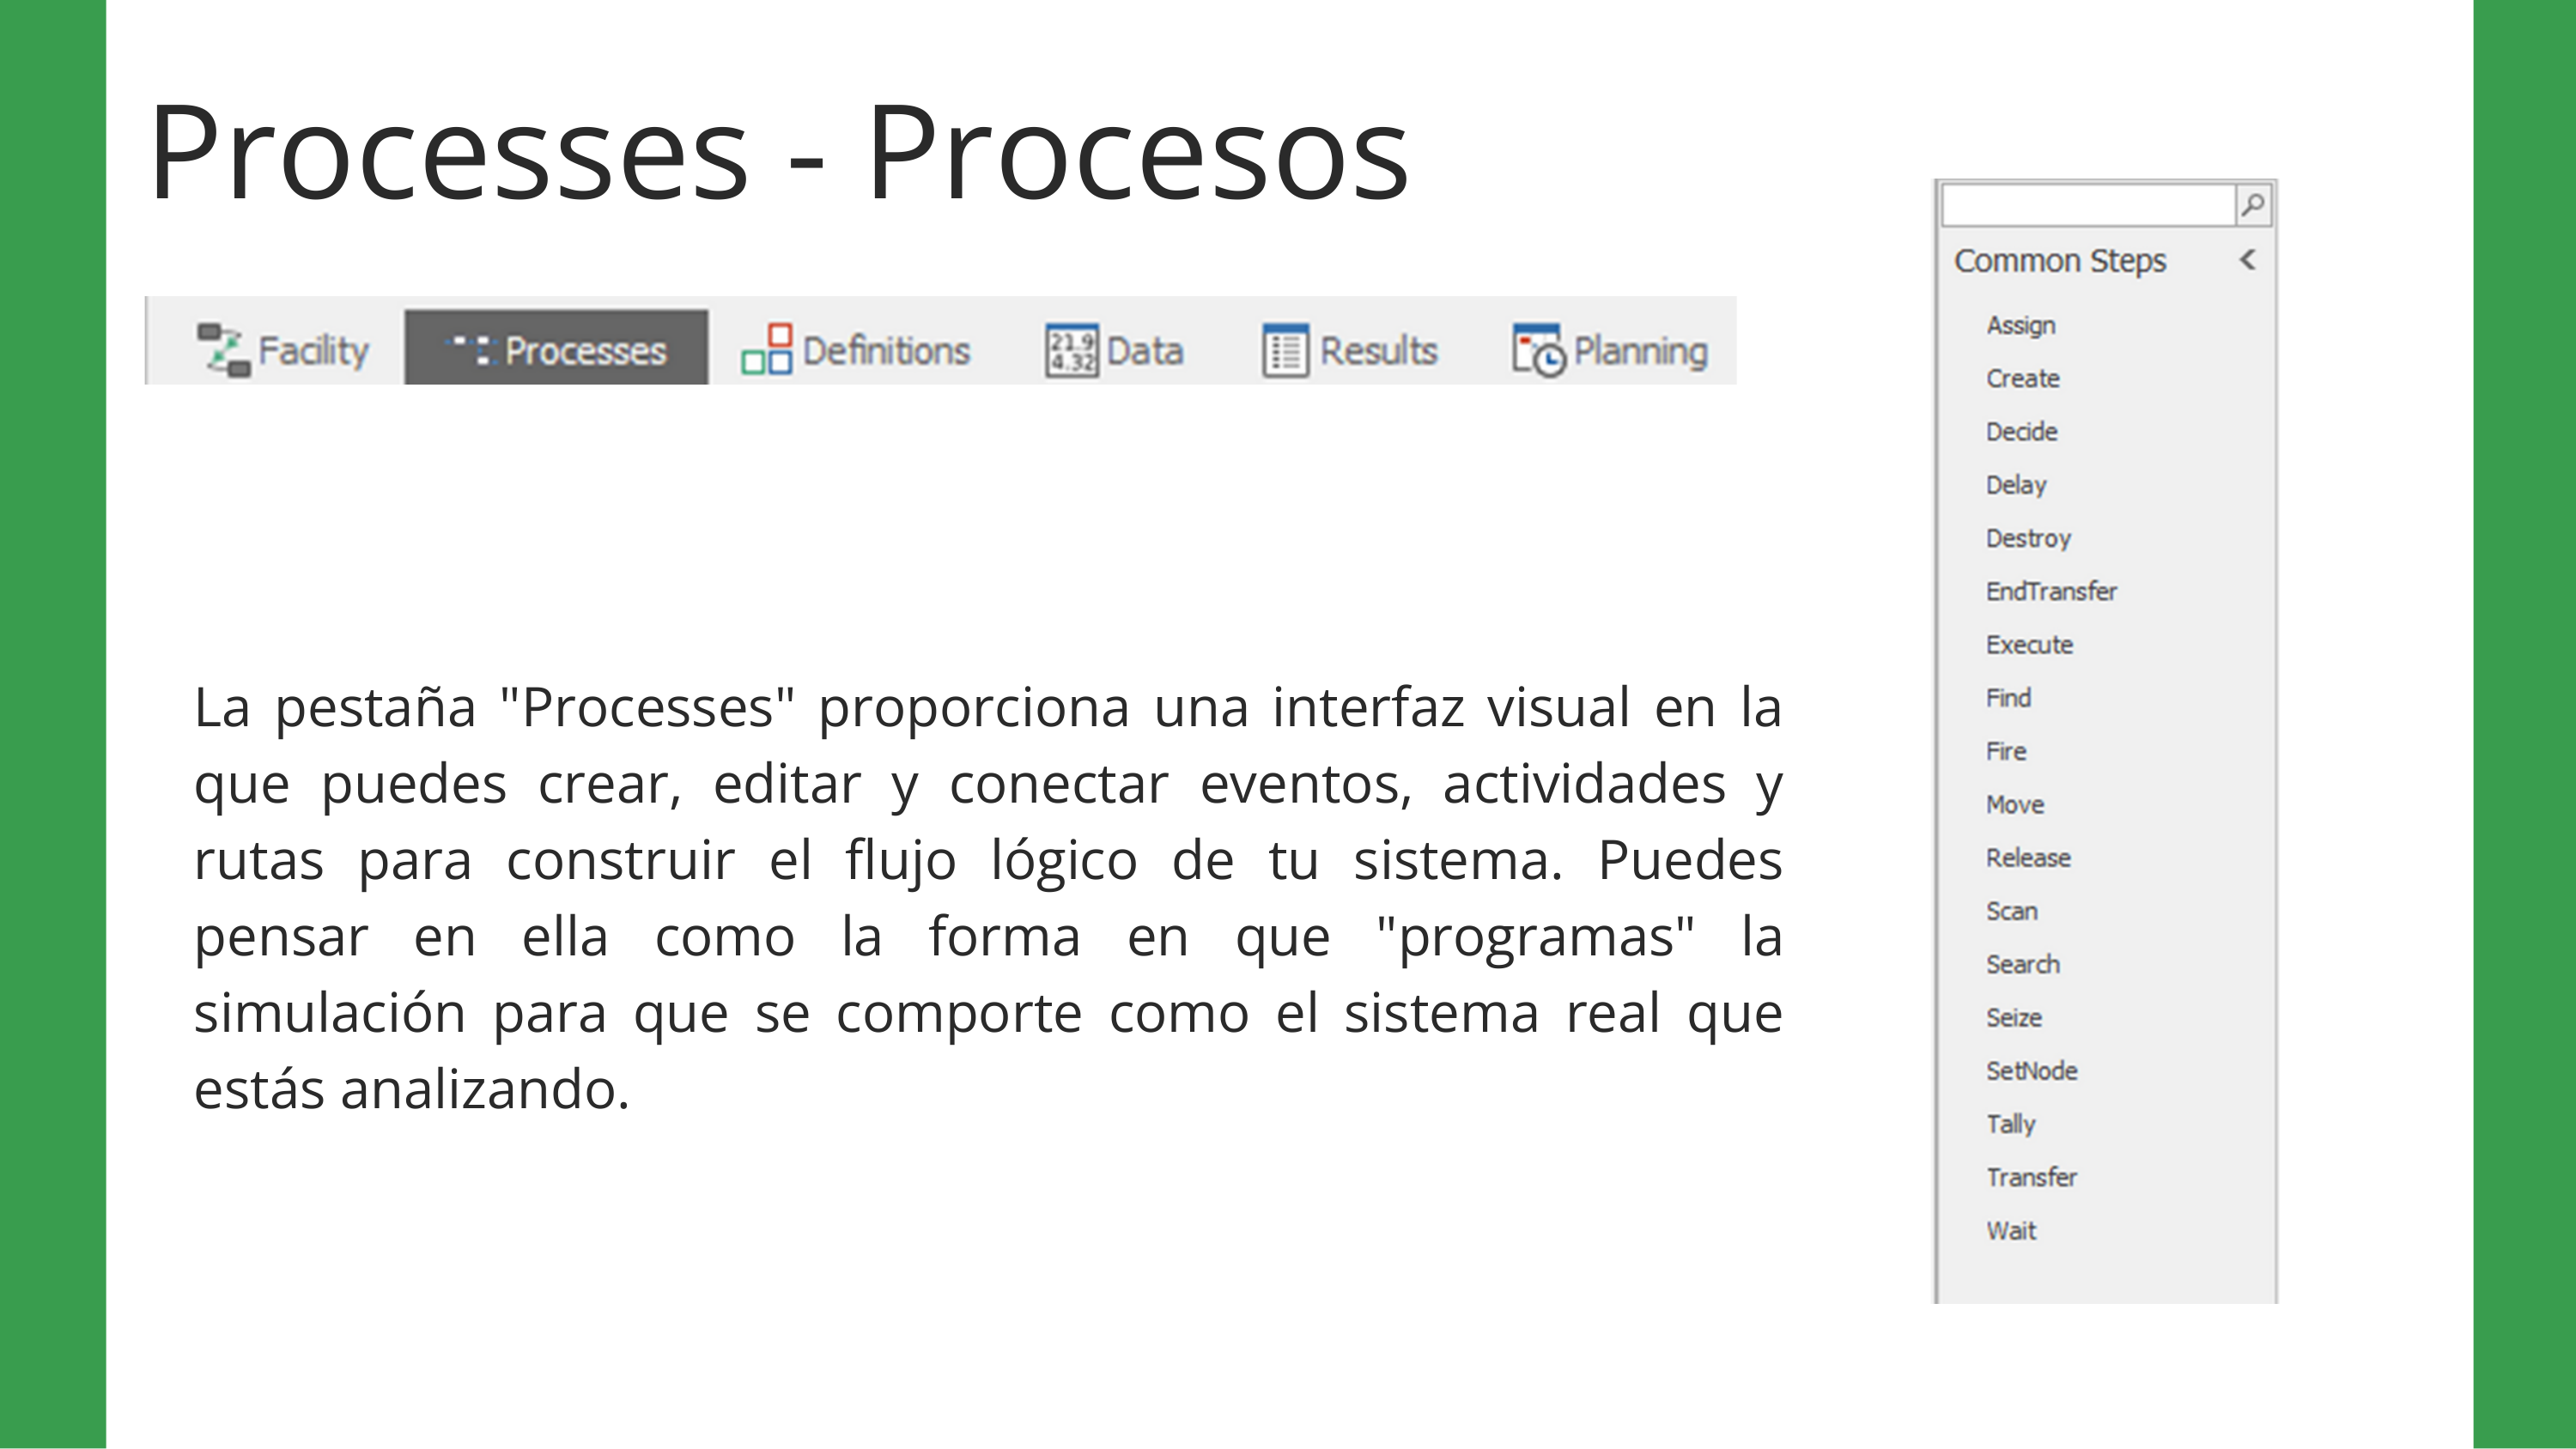

Processes - Procesos

La pestaña "Processes" proporciona una interfaz visual en la que puedes crear, editar y conectar eventos, actividades y rutas para construir el flujo lógico de tu sistema. Puedes pensar en ella como la forma en que "programas" la simulación para que se comporte como el sistema real que estás analizando.